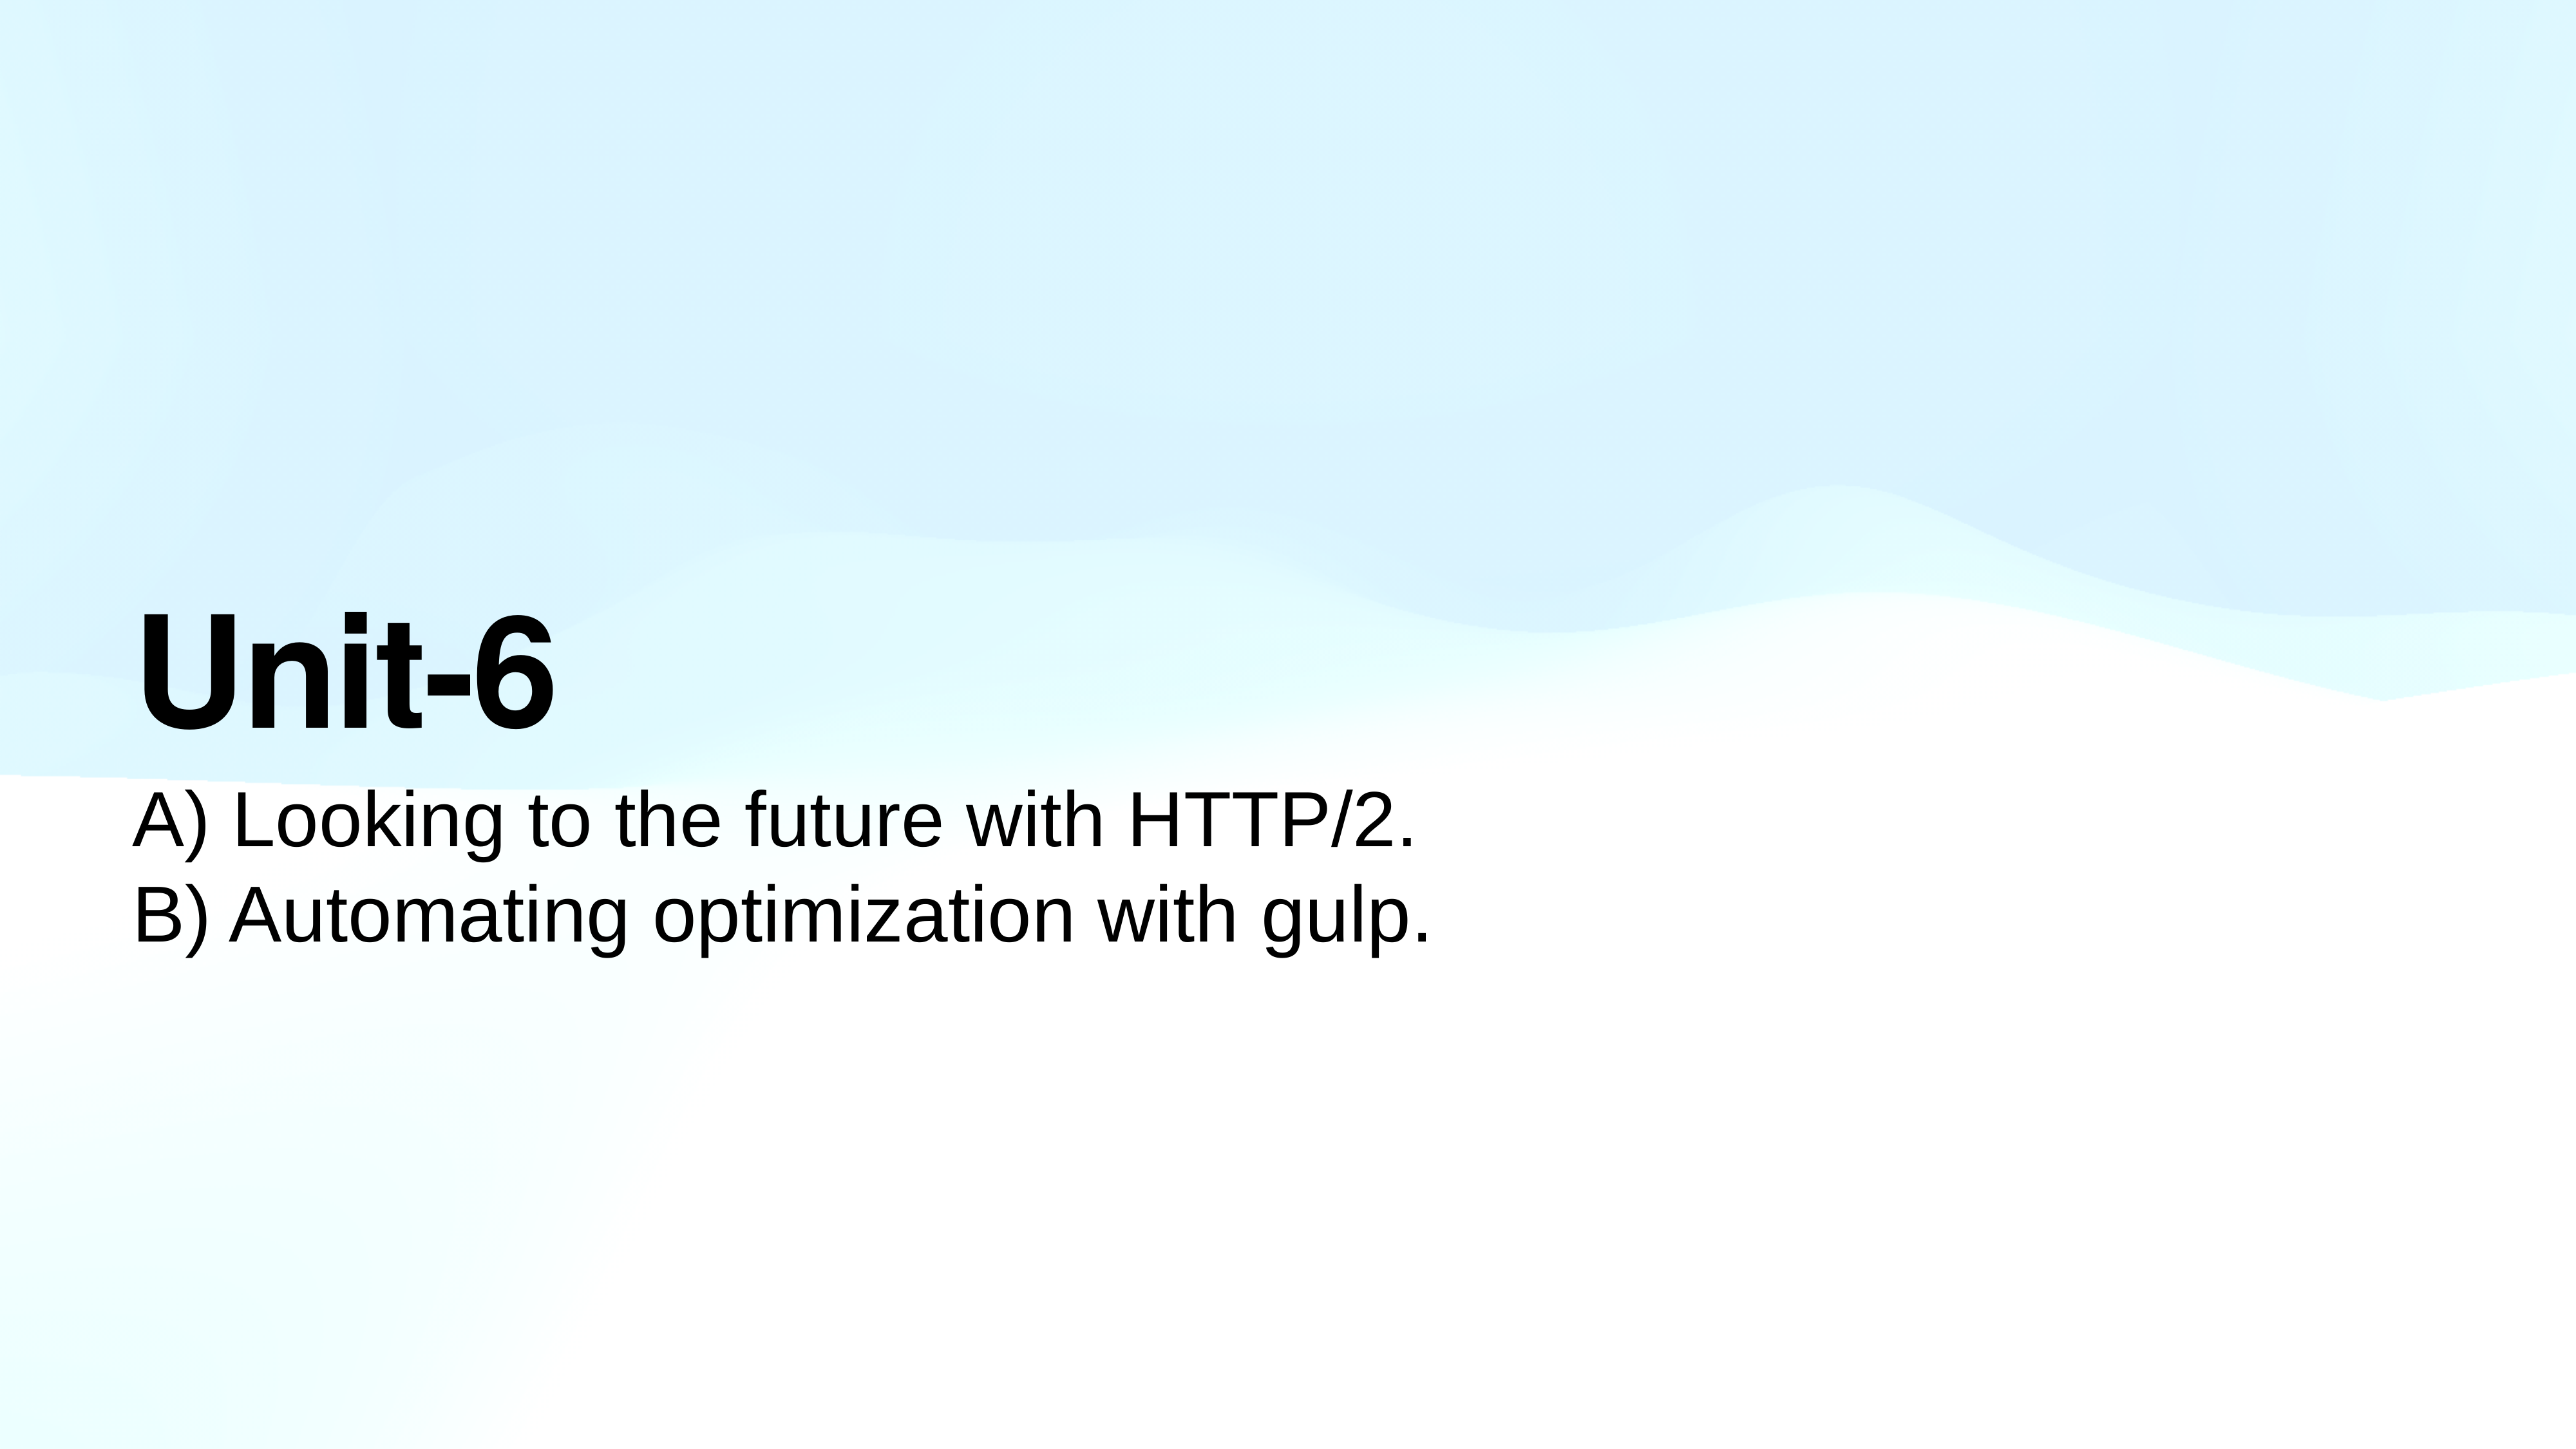

# Unit-6
A) Looking to the future with HTTP/2.
B) Automating optimization with gulp.